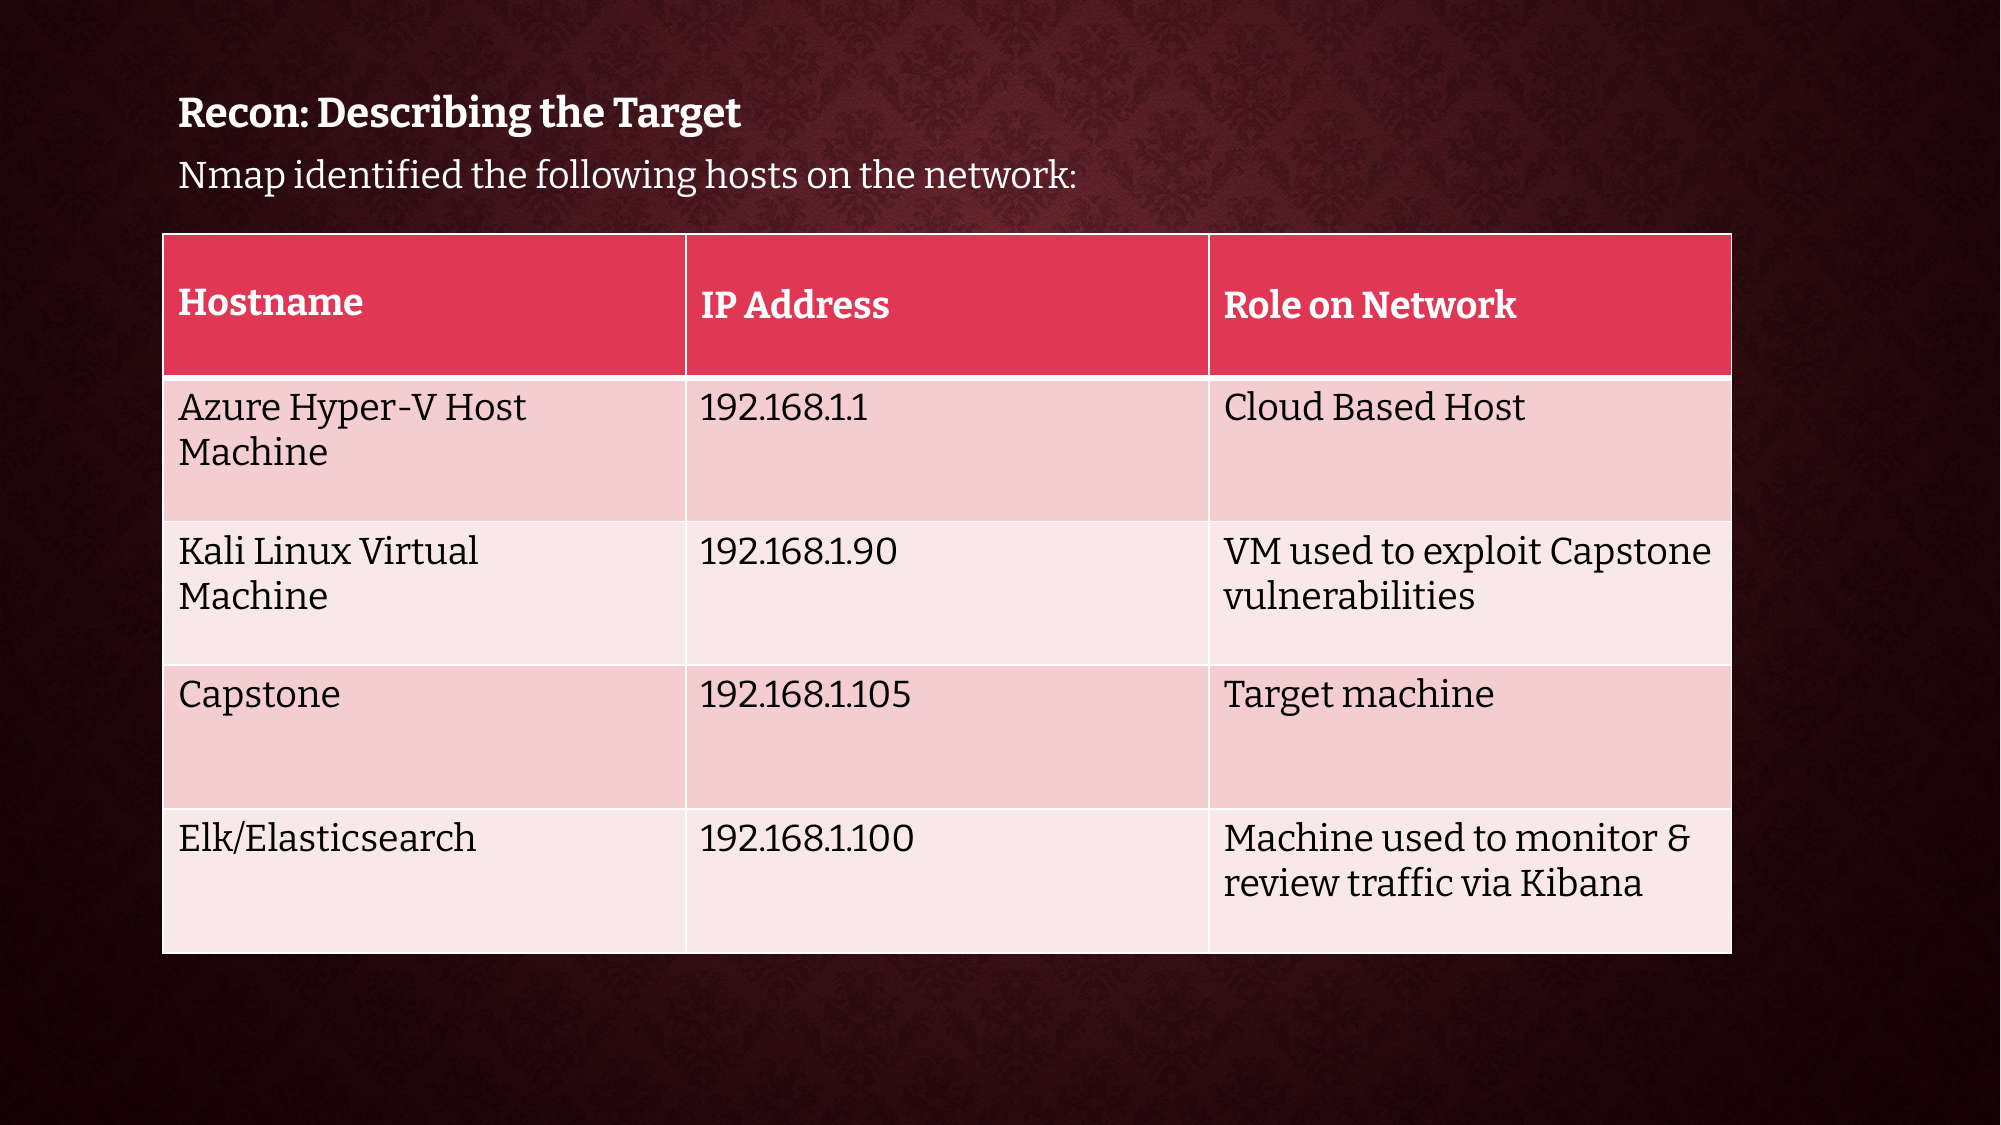

Recon: Describing the Target
Nmap identified the following hosts on the network:
| Hostname | IP Address | Role on Network |
| --- | --- | --- |
| Azure Hyper-V Host Machine | 192.168.1.1 | Cloud Based Host |
| Kali Linux Virtual Machine | 192.168.1.90 | VM used to exploit Capstone vulnerabilities |
| Capstone | 192.168.1.105 | Target machine |
| Elk/Elasticsearch | 192.168.1.100 | Machine used to monitor & review traffic via Kibana |